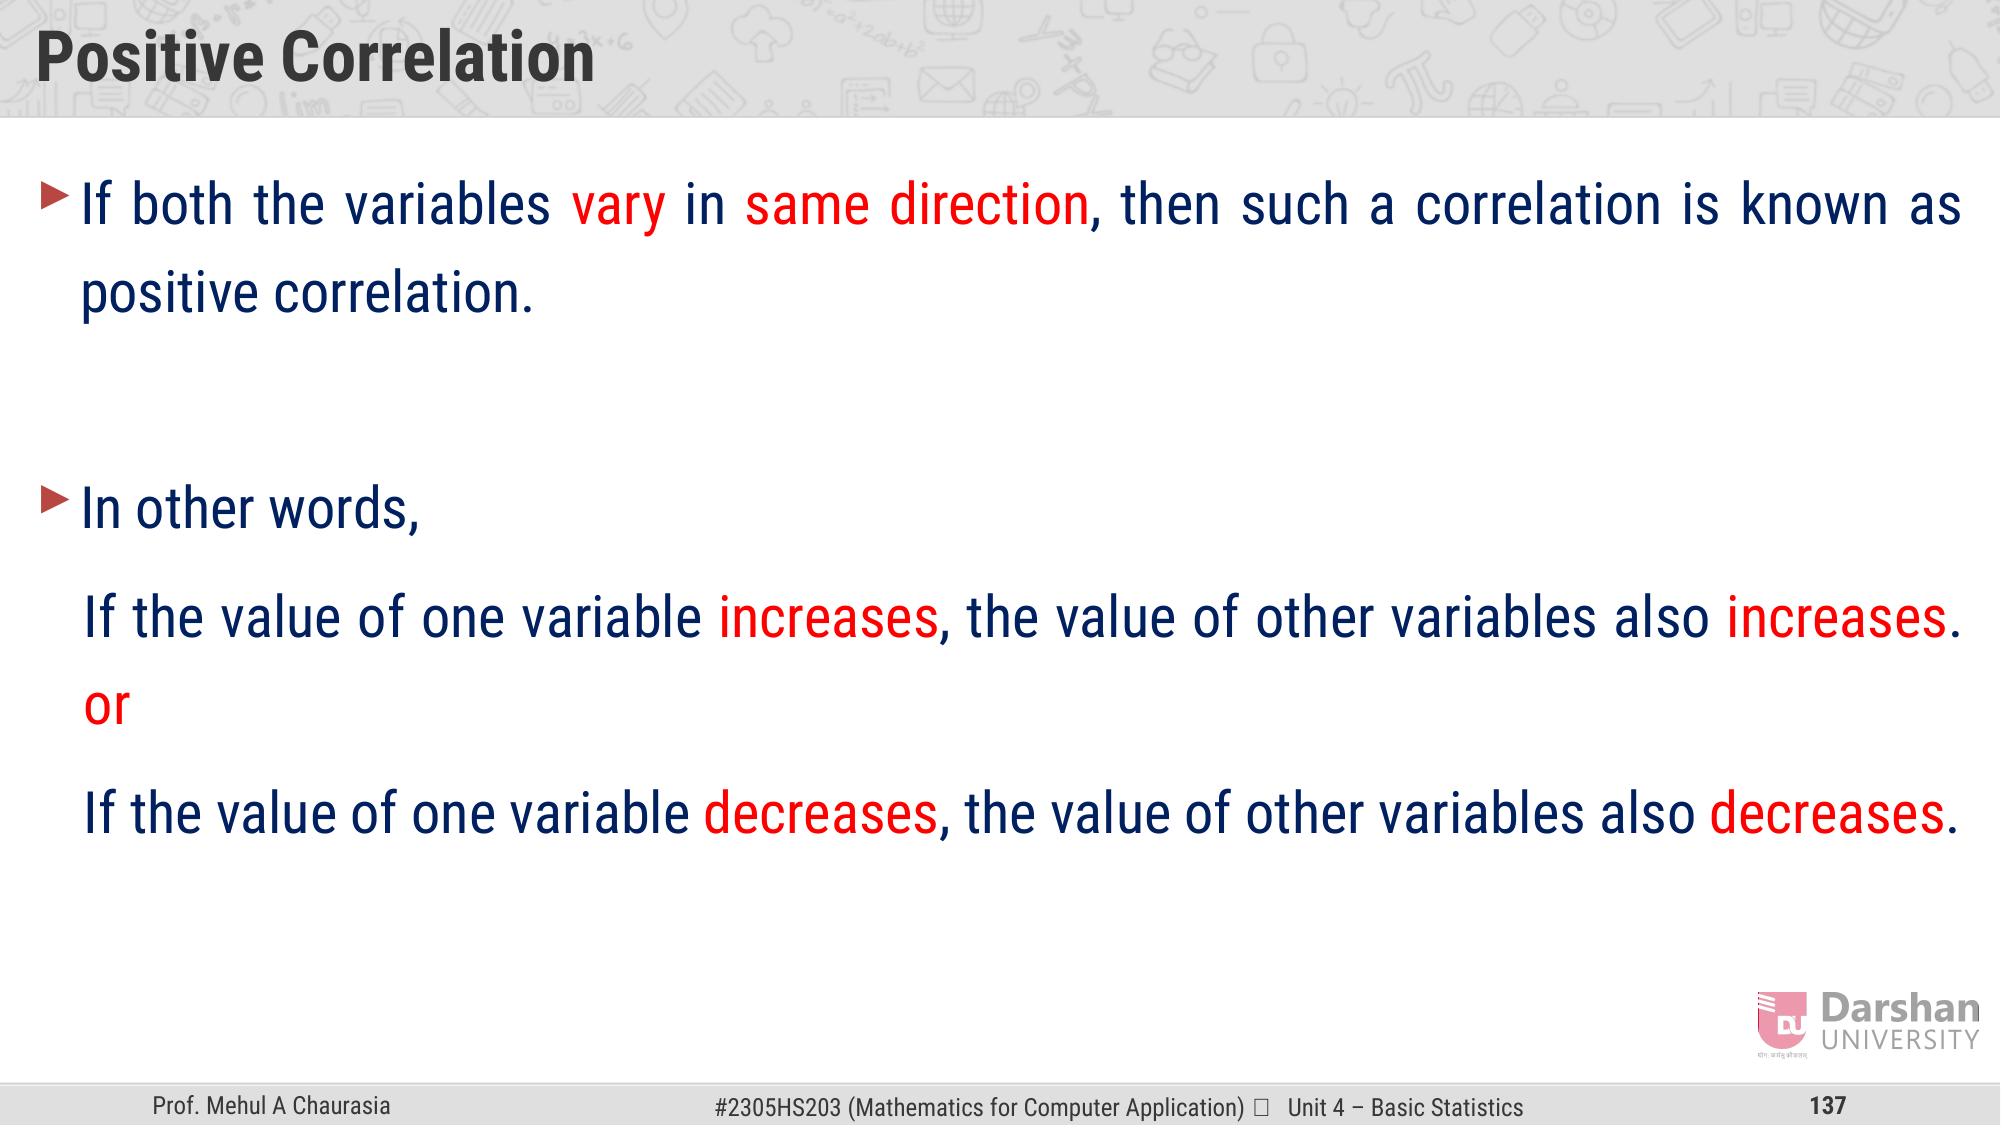

# Positive Correlation
If both the variables vary in same direction, then such a correlation is known as positive correlation.

In other words,
If the value of one variable increases, the value of other variables also increases. or
If the value of one variable decreases, the value of other variables also decreases.